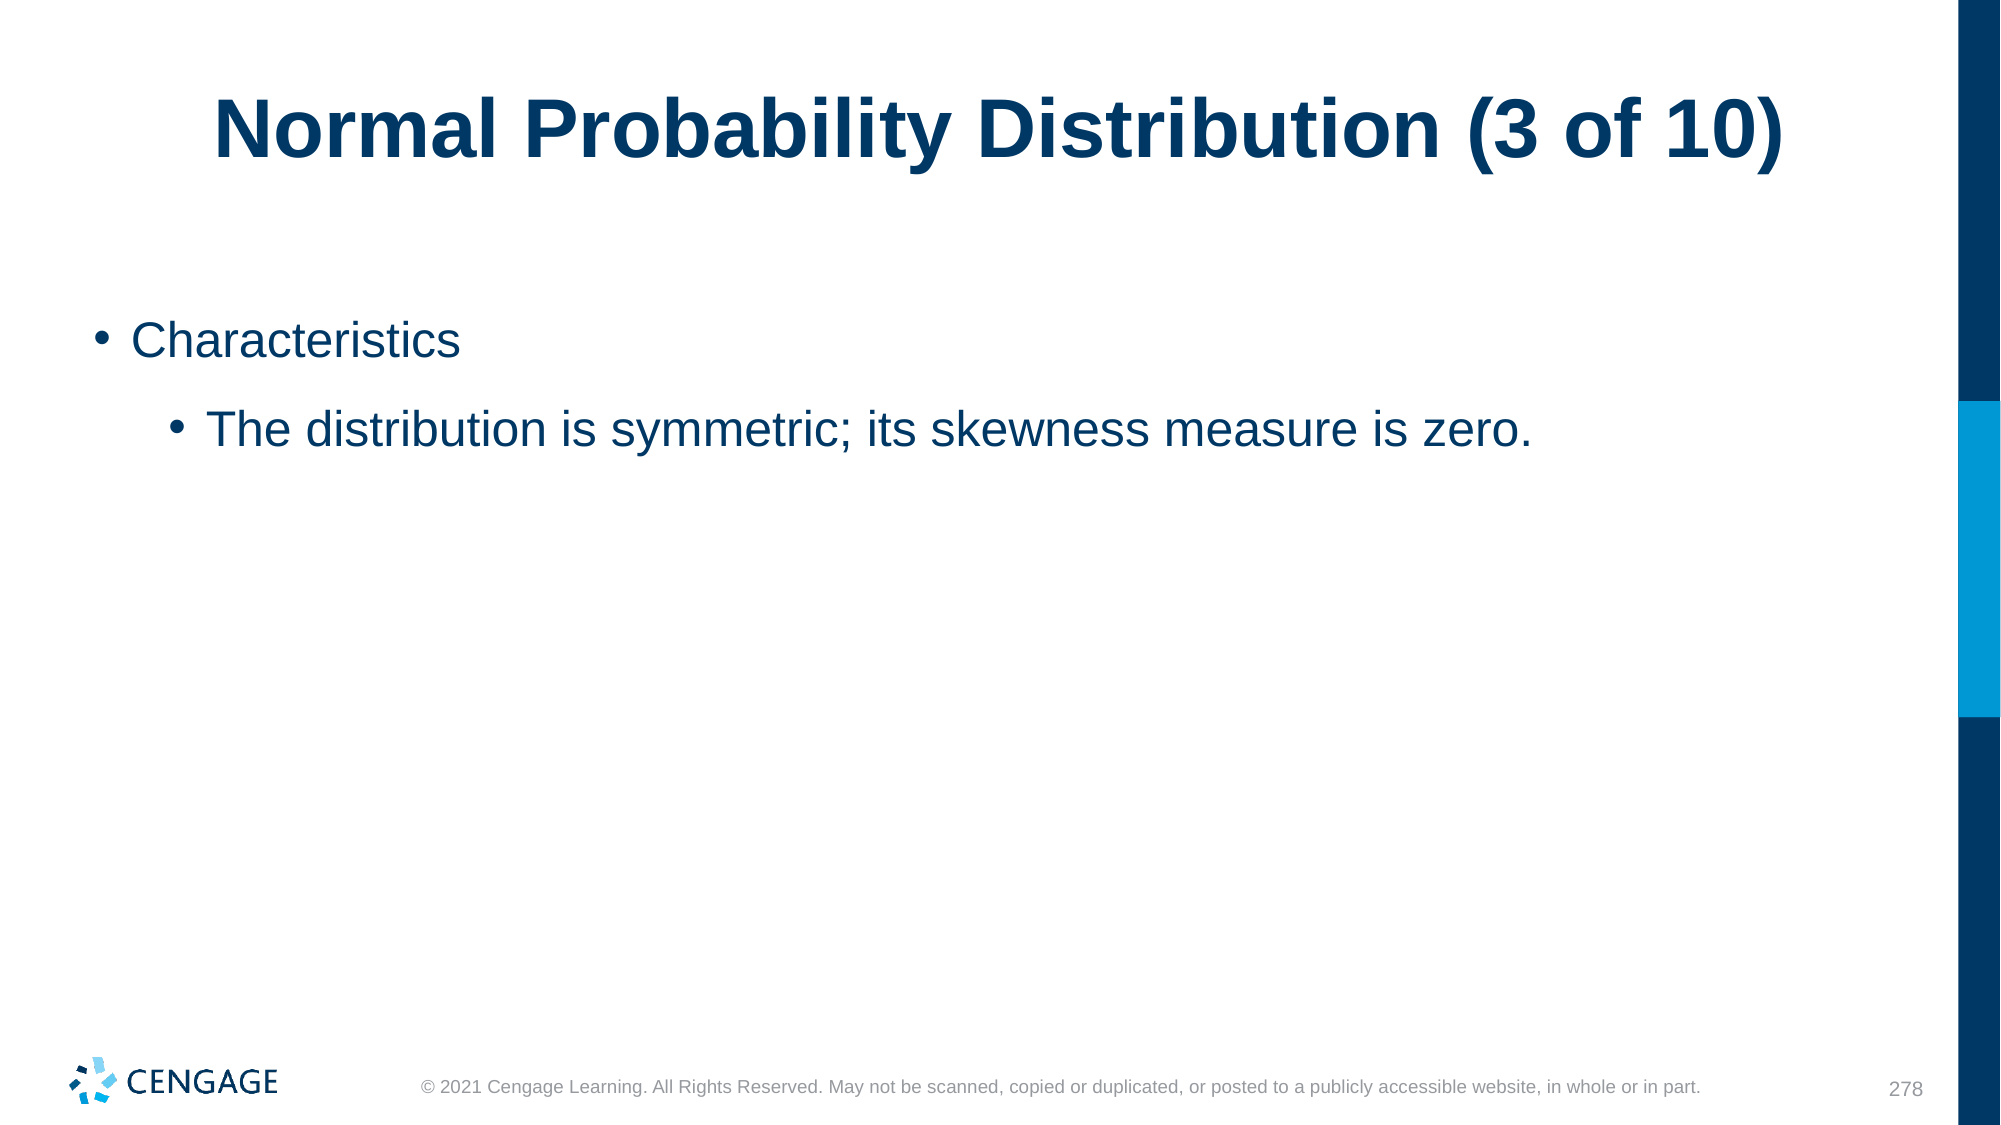

# Normal Probability Distribution (3 of 10)
Characteristics
The distribution is symmetric; its skewness measure is zero.